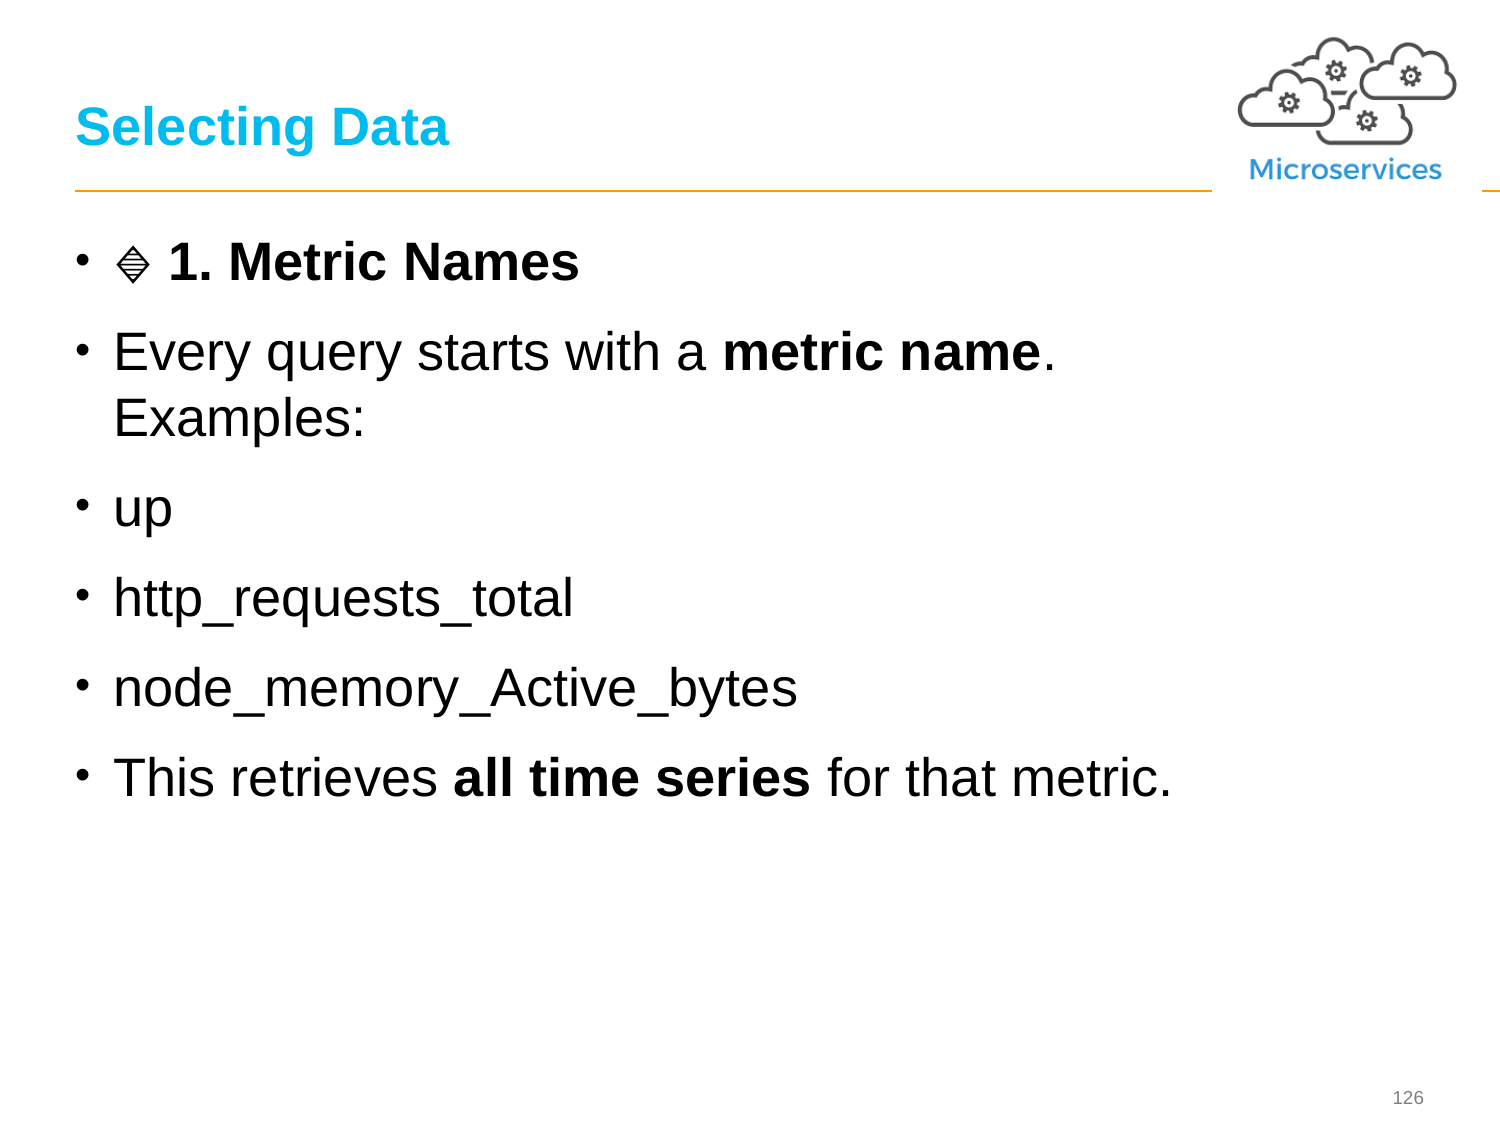

# Selecting Data
🔹 1. Metric Names
Every query starts with a metric name.
Examples:
up
http_requests_total
node_memory_Active_bytes
This retrieves all time series for that metric.